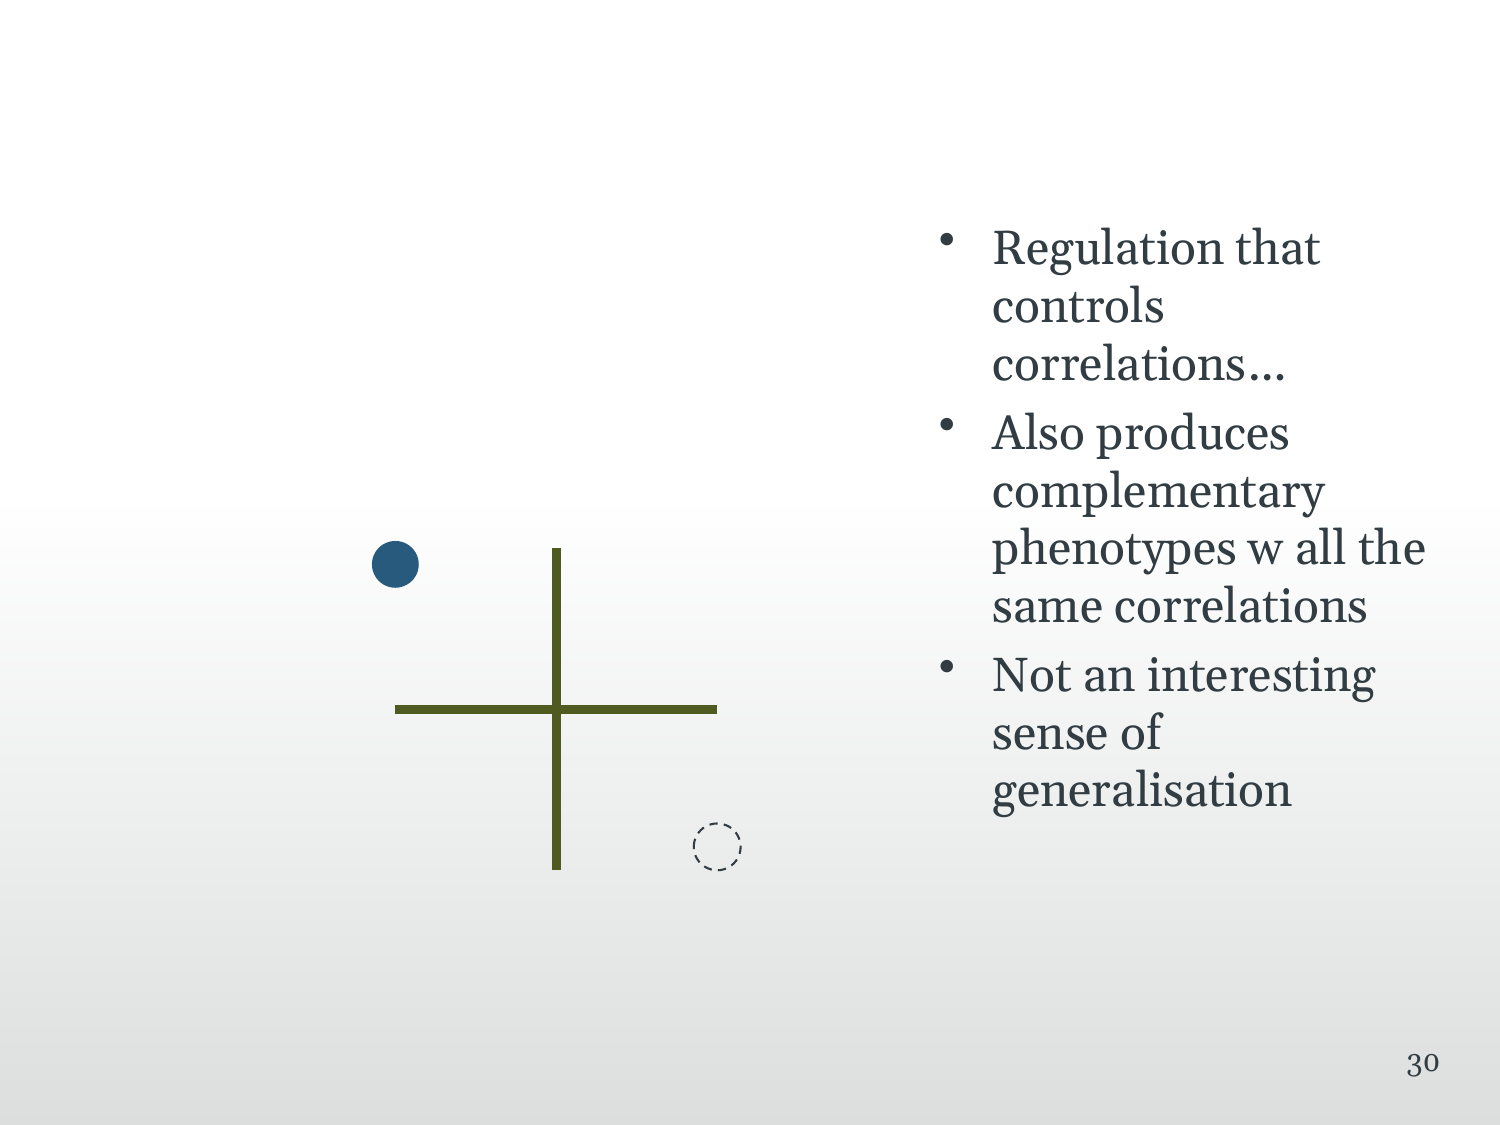

#
Regulation that controls correlations…
Also produces complementary phenotypes w all the same correlations
Not an interesting sense of generalisation

30